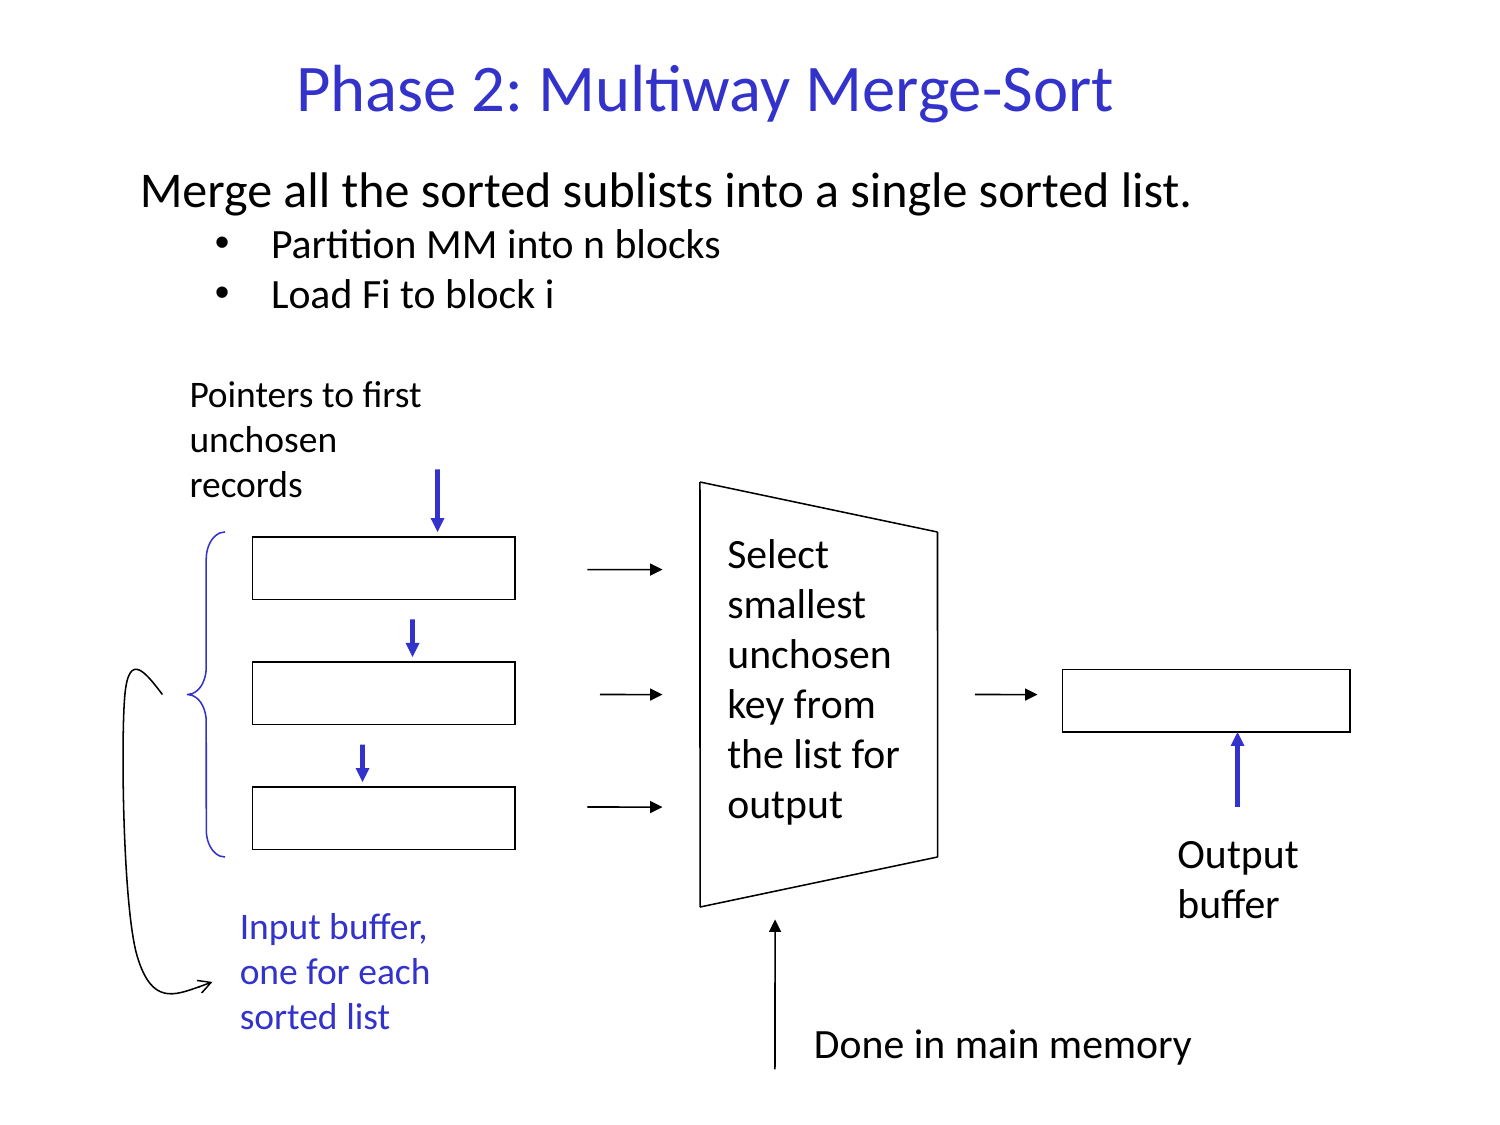

Phase 2: Multiway Merge-Sort
Merge all the sorted sublists into a single sorted list.
Partition MM into n blocks
Load Fi to block i

Pointers to first unchosen records

Select smallest unchosen key from the list for output

Output buffer

Input buffer, one for each sorted list

Done in main memory